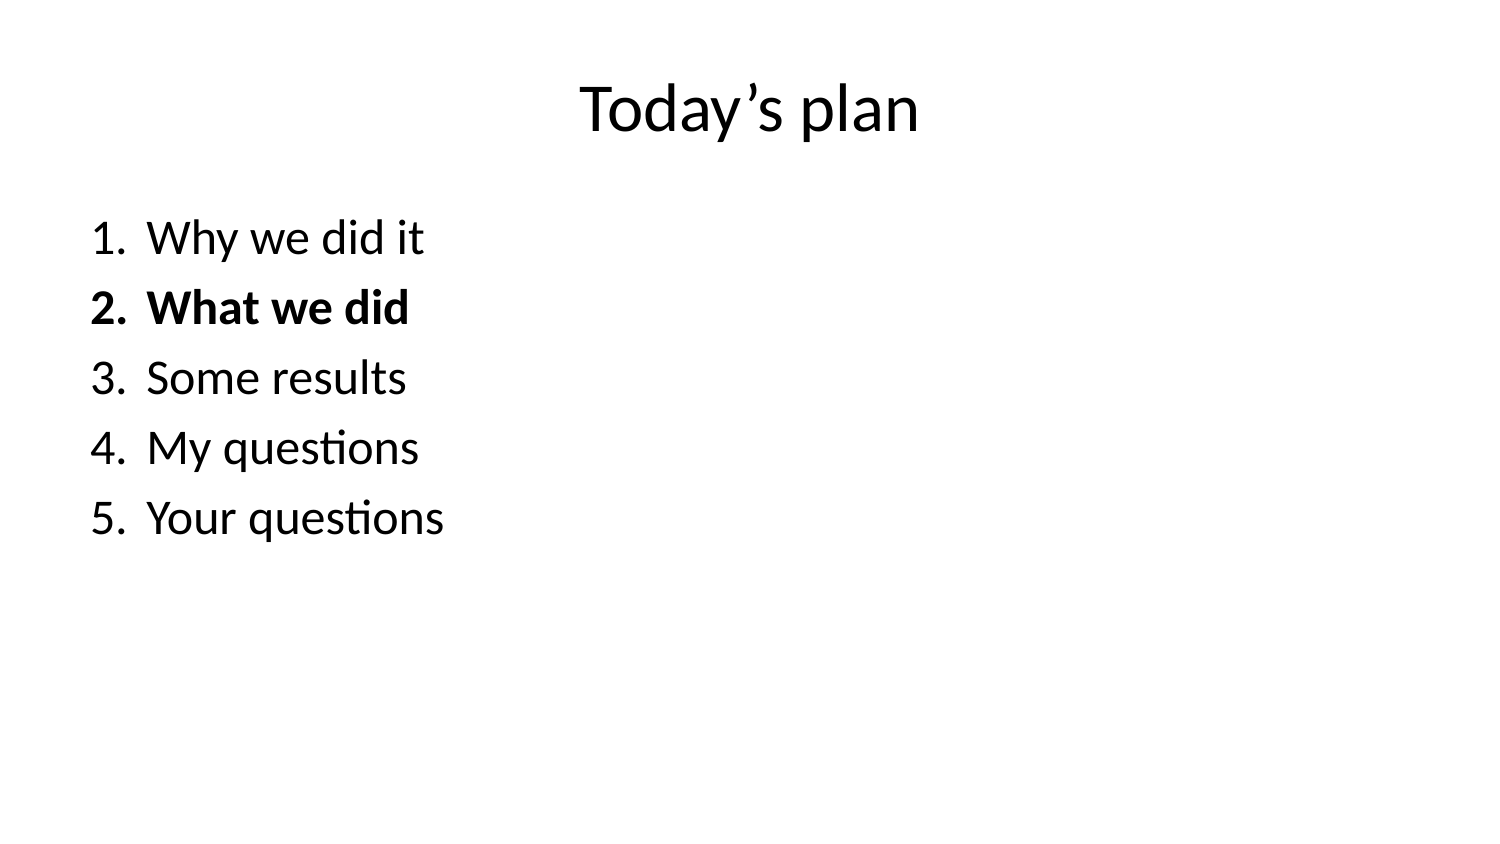

# Today’s plan
Why we did it
What we did
Some results
My questions
Your questions